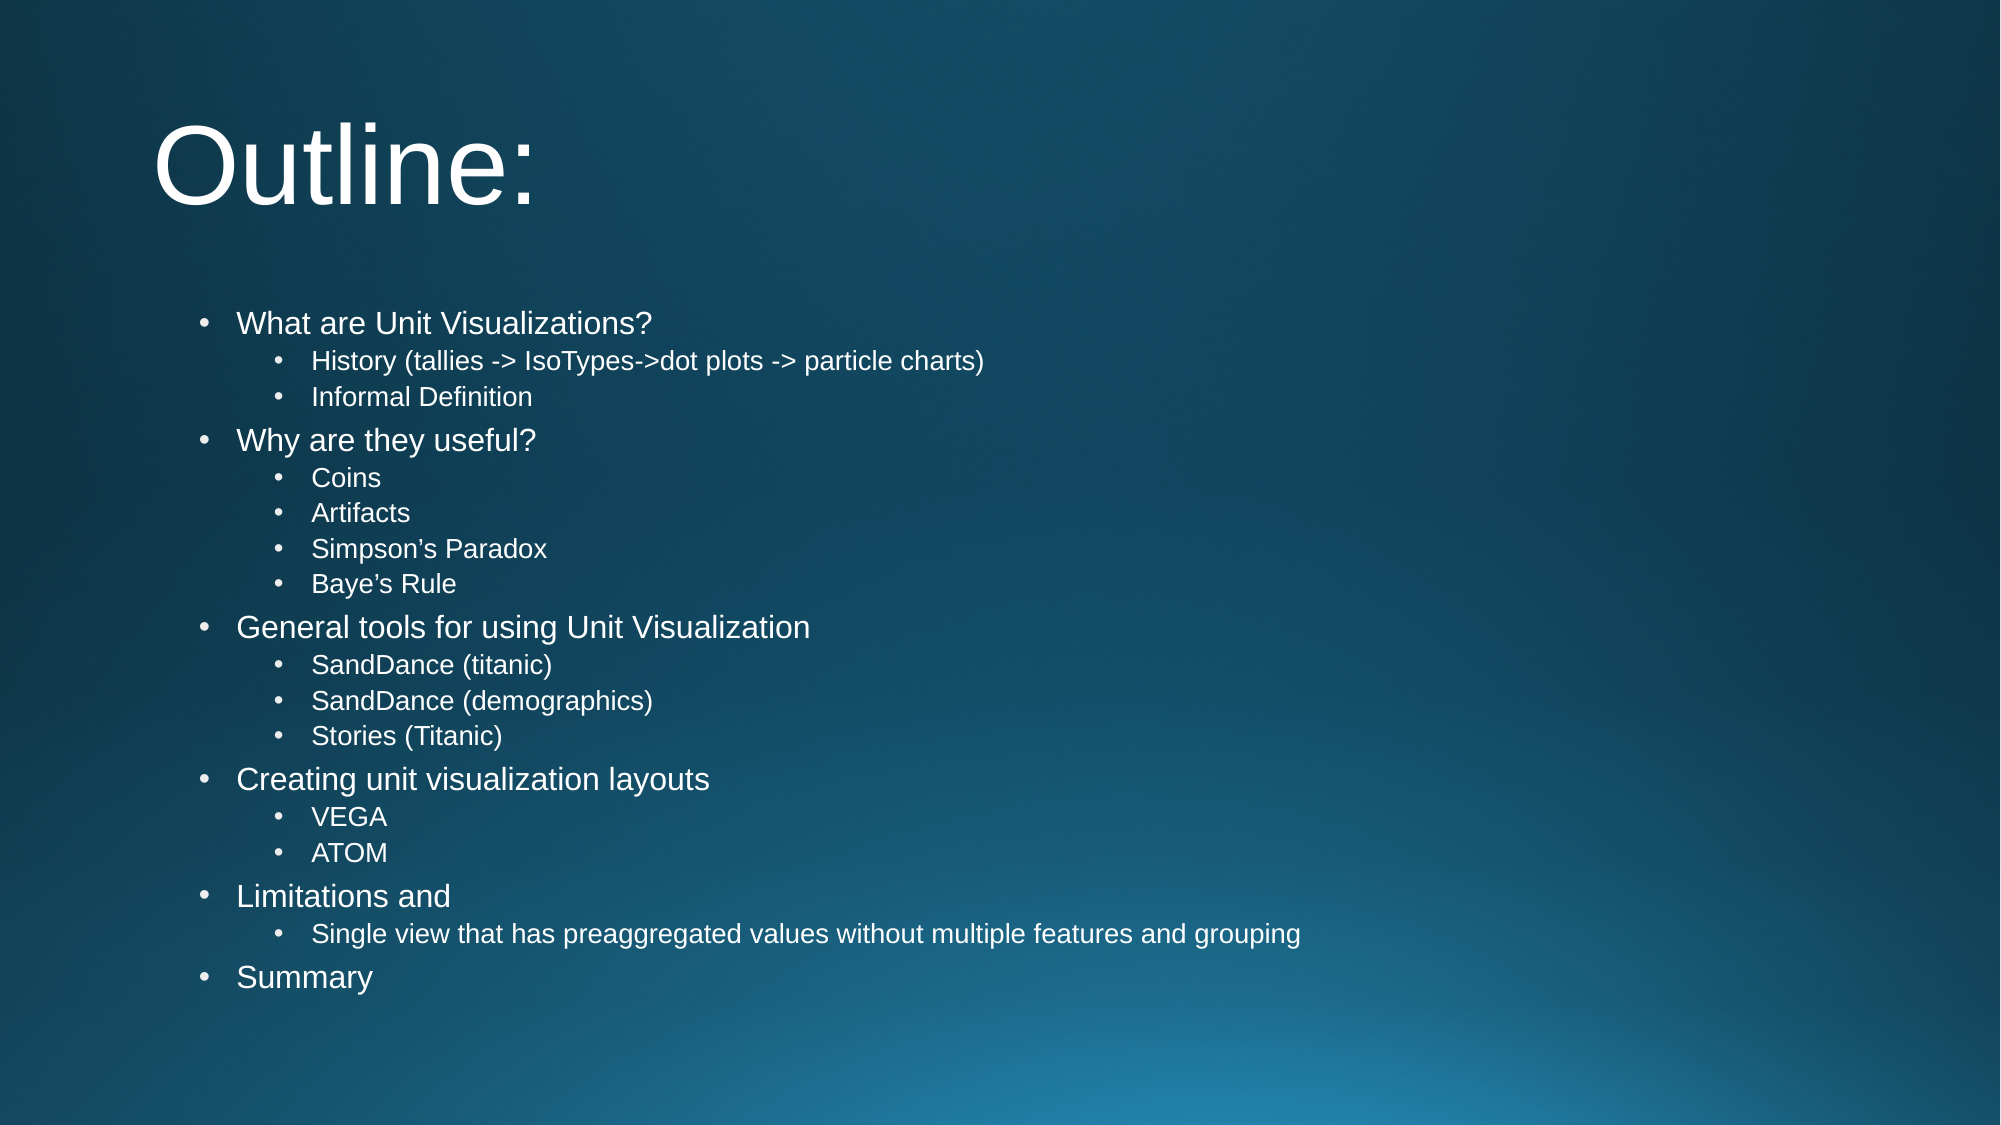

# Outline:
What are Unit Visualizations?
History (tallies -> IsoTypes->dot plots -> particle charts)
Informal Definition
Why are they useful?
Coins
Artifacts
Simpson’s Paradox
Baye’s Rule
General tools for using Unit Visualization
SandDance (titanic)
SandDance (demographics)
Stories (Titanic)
Creating unit visualization layouts
VEGA
ATOM
Limitations and
Single view that has preaggregated values without multiple features and grouping
Summary